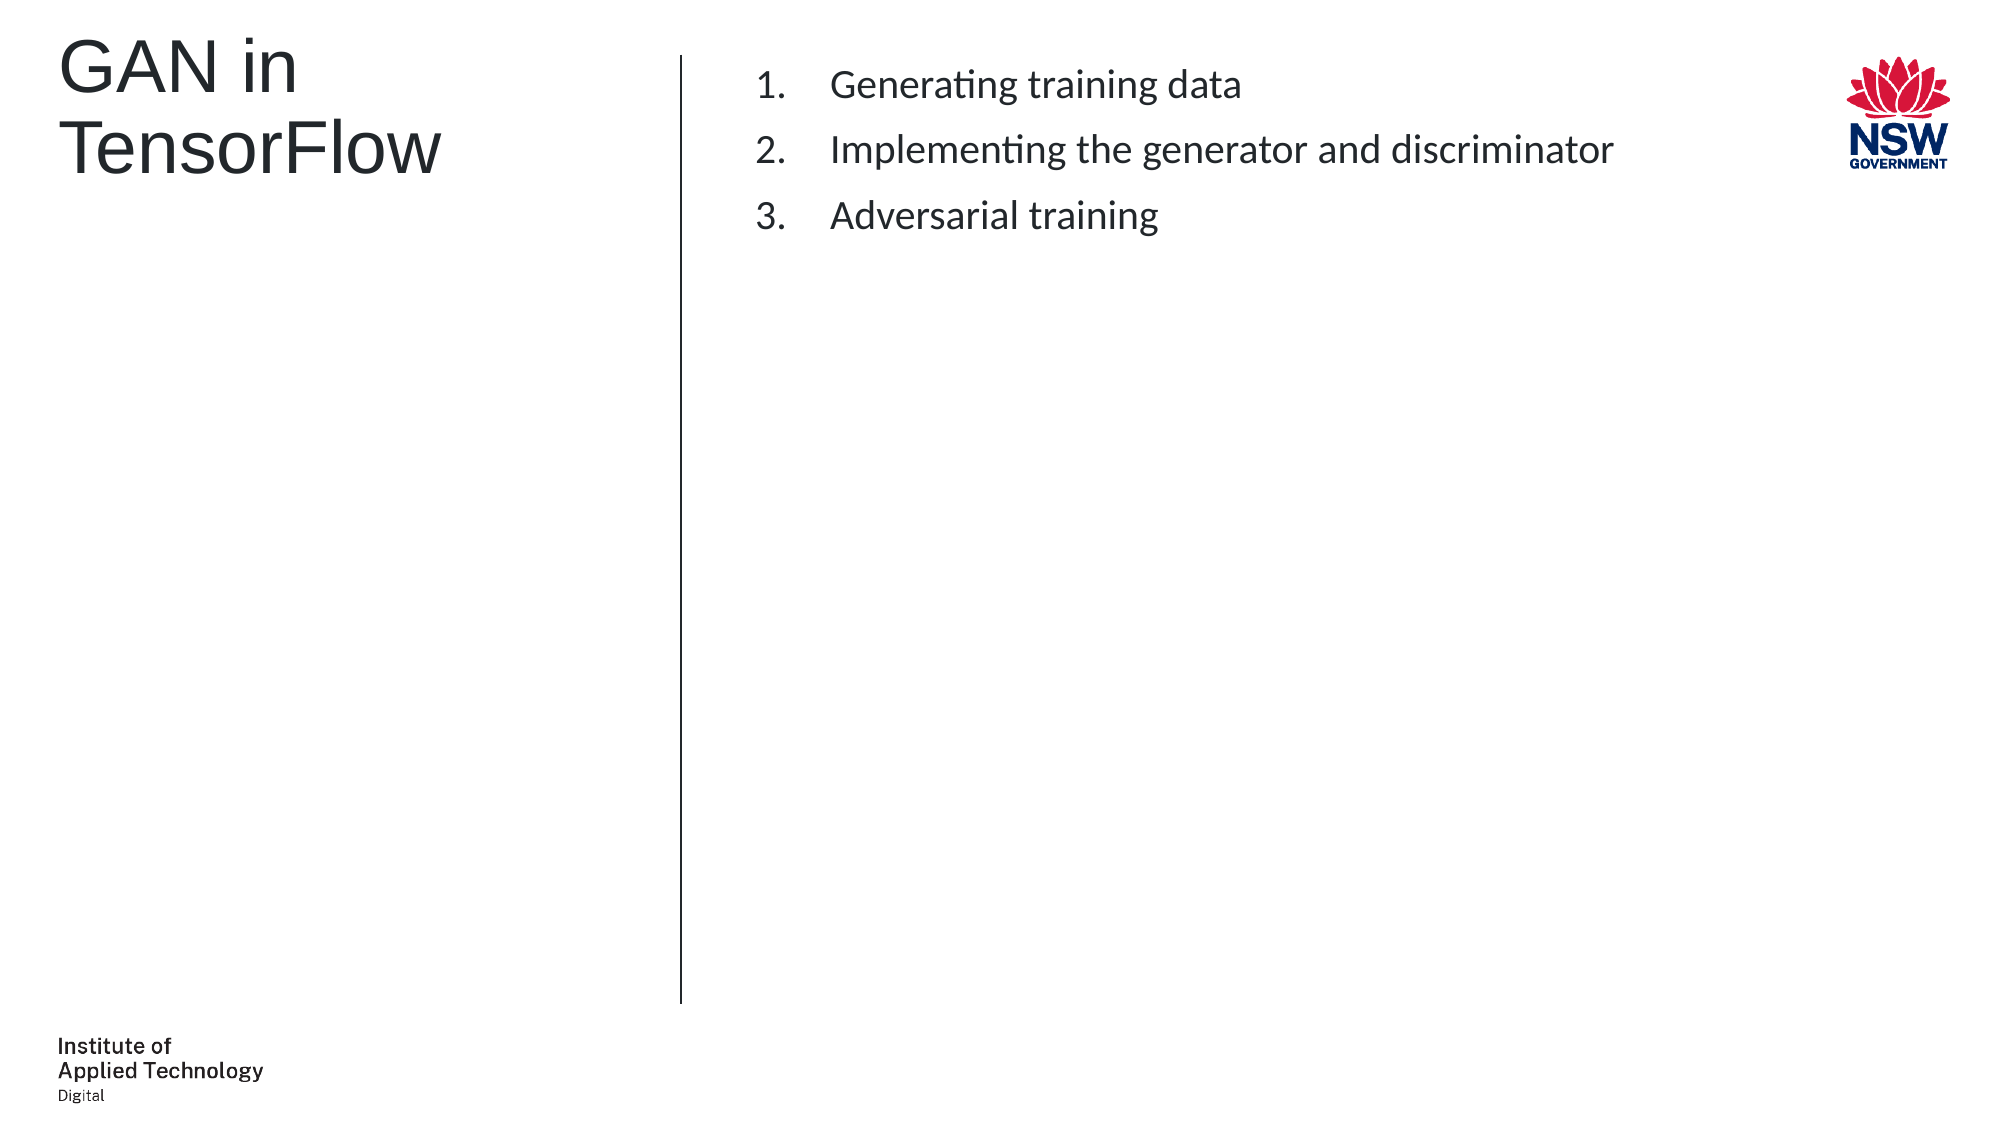

# GAN in TensorFlow
Generating training data
Implementing the generator and discriminator
Adversarial training